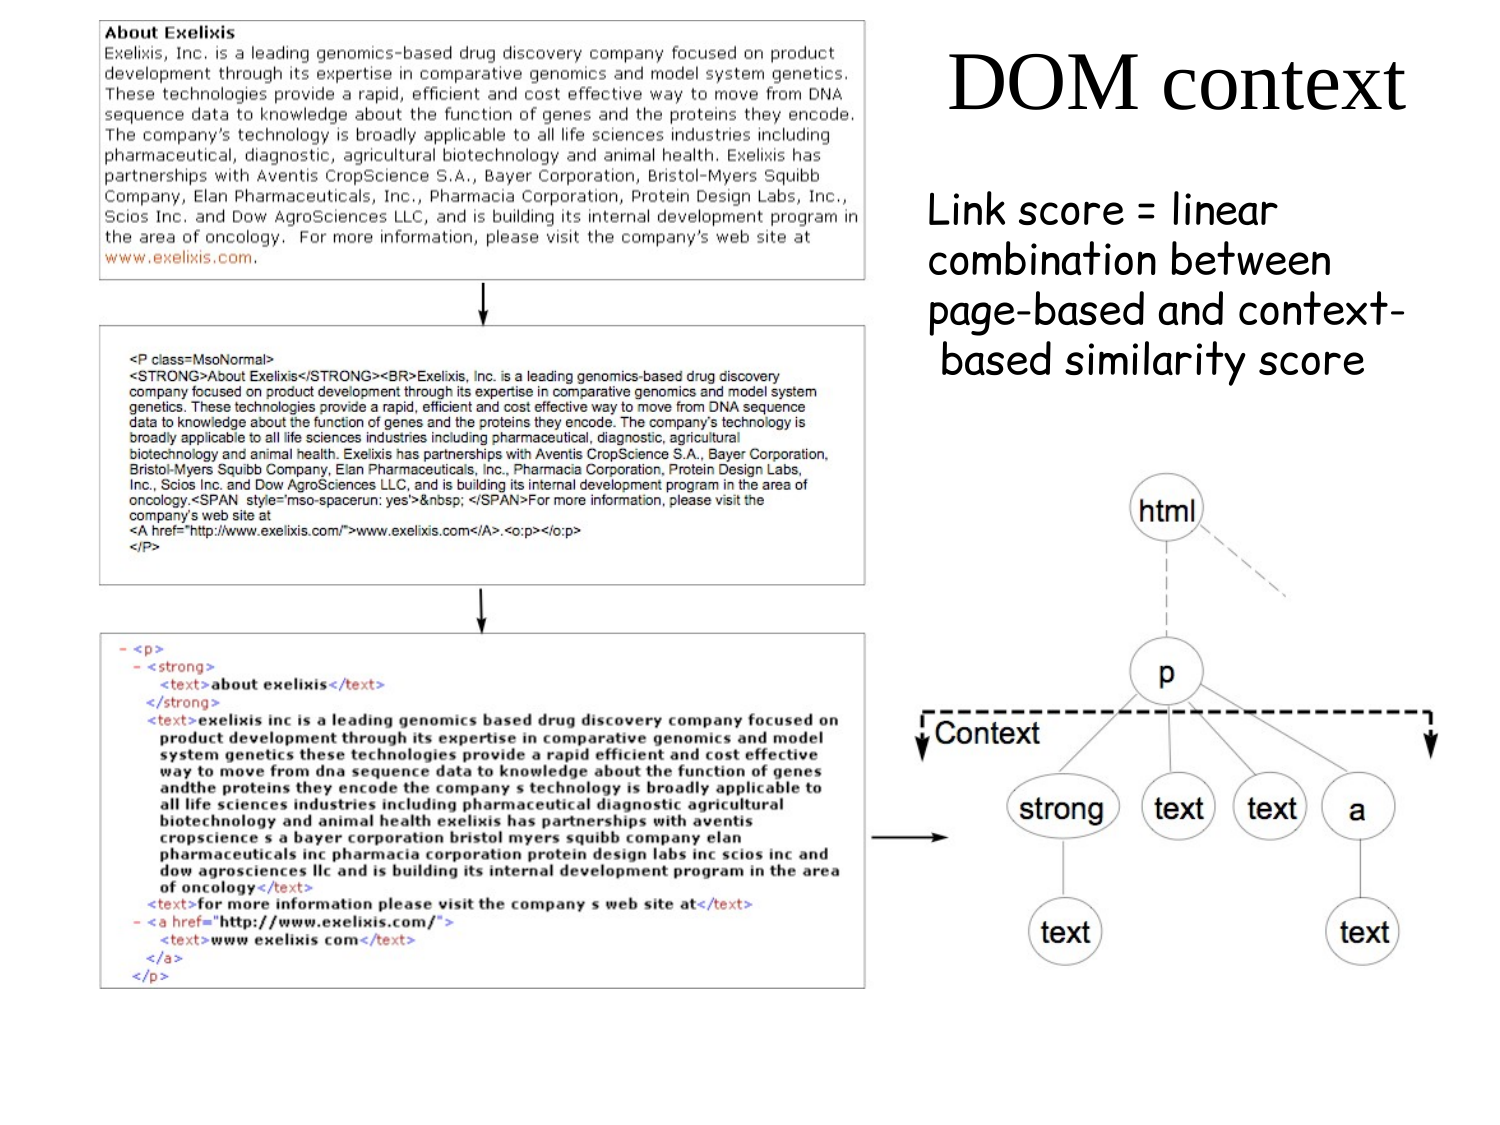

# DOM context
Link score = linear  combination between  page-based and context-  based similarity score